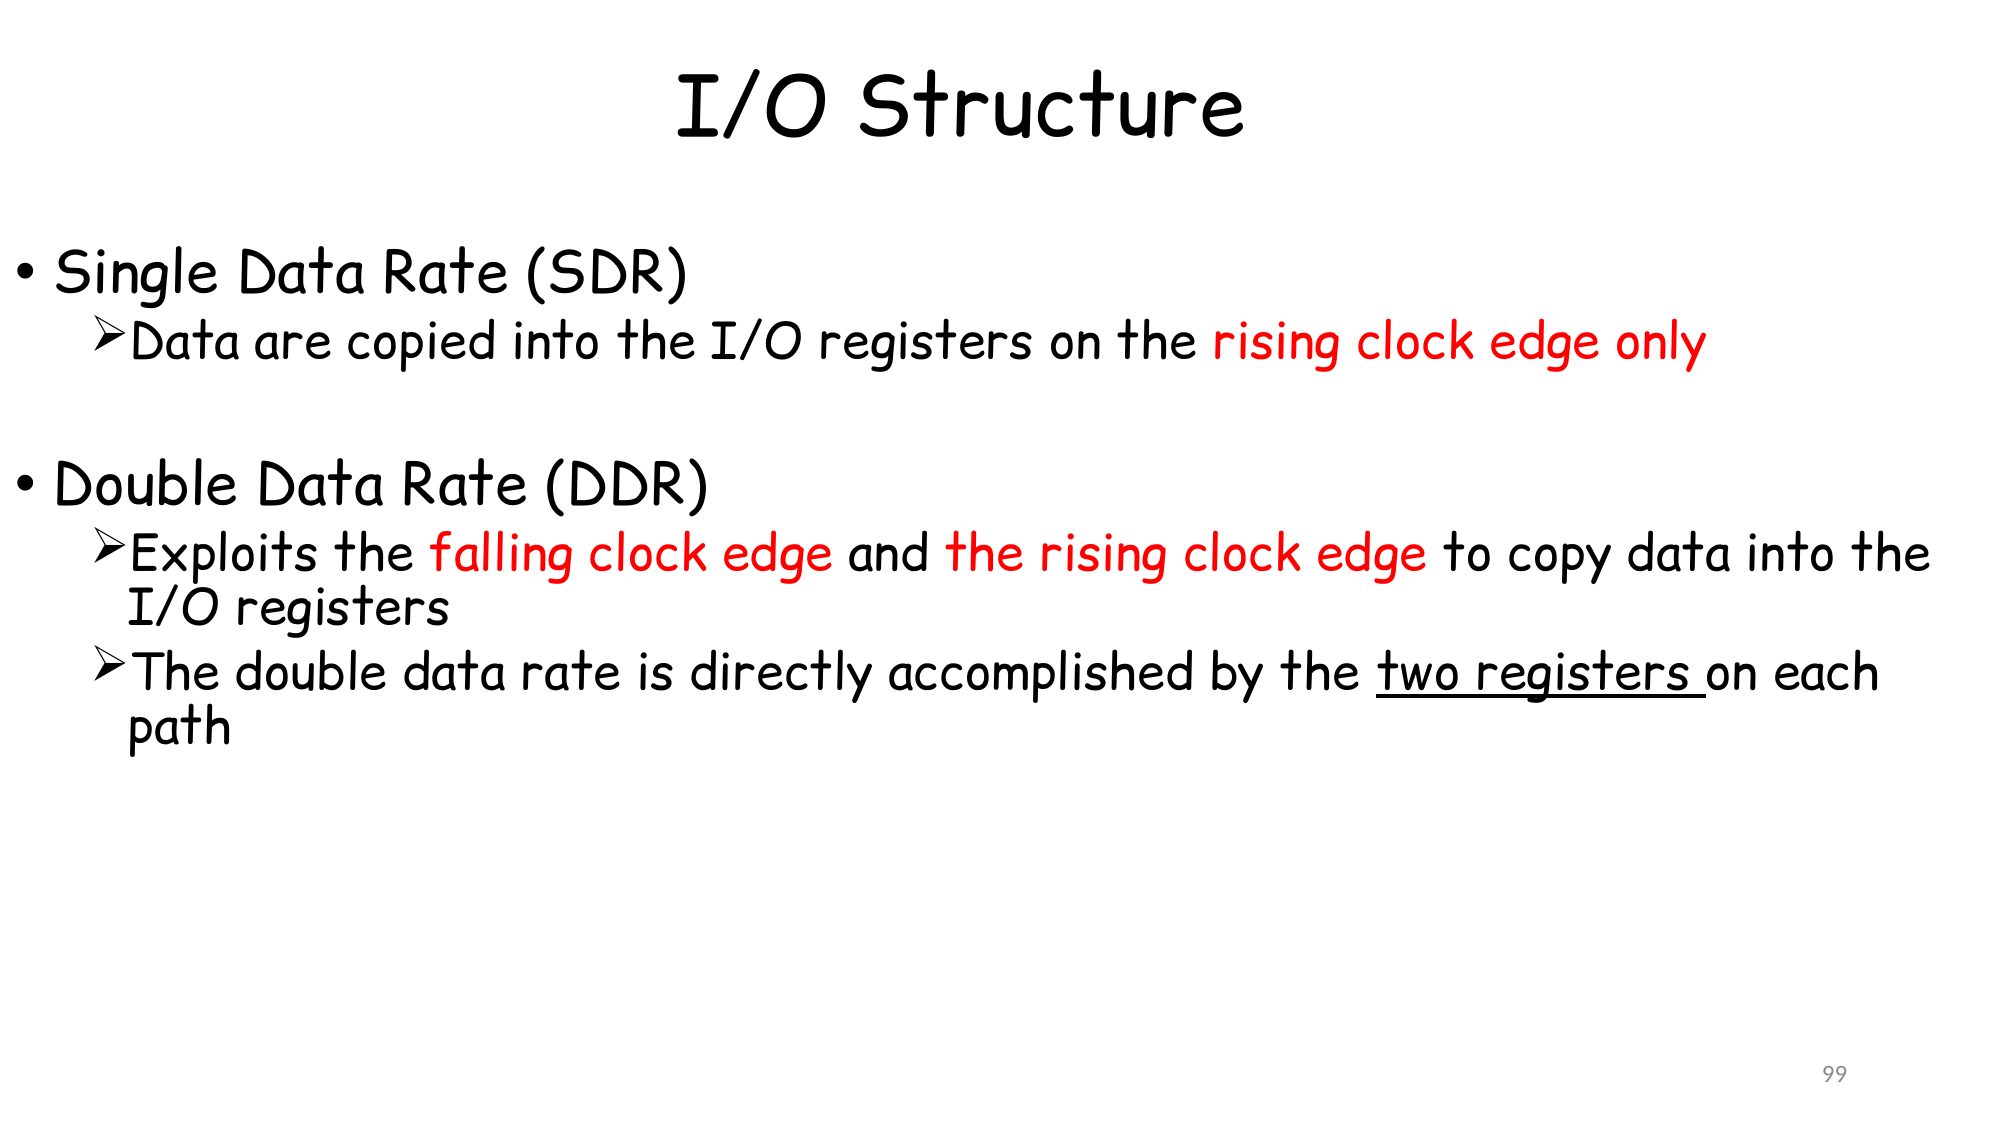

# I/O Structure
Single Data Rate (SDR)
Data are copied into the I/O registers on the rising clock edge only

Double Data Rate (DDR)
Exploits the falling clock edge and the rising clock edge to copy data into the I/O registers
The double data rate is directly accomplished by the two registers on each path
99